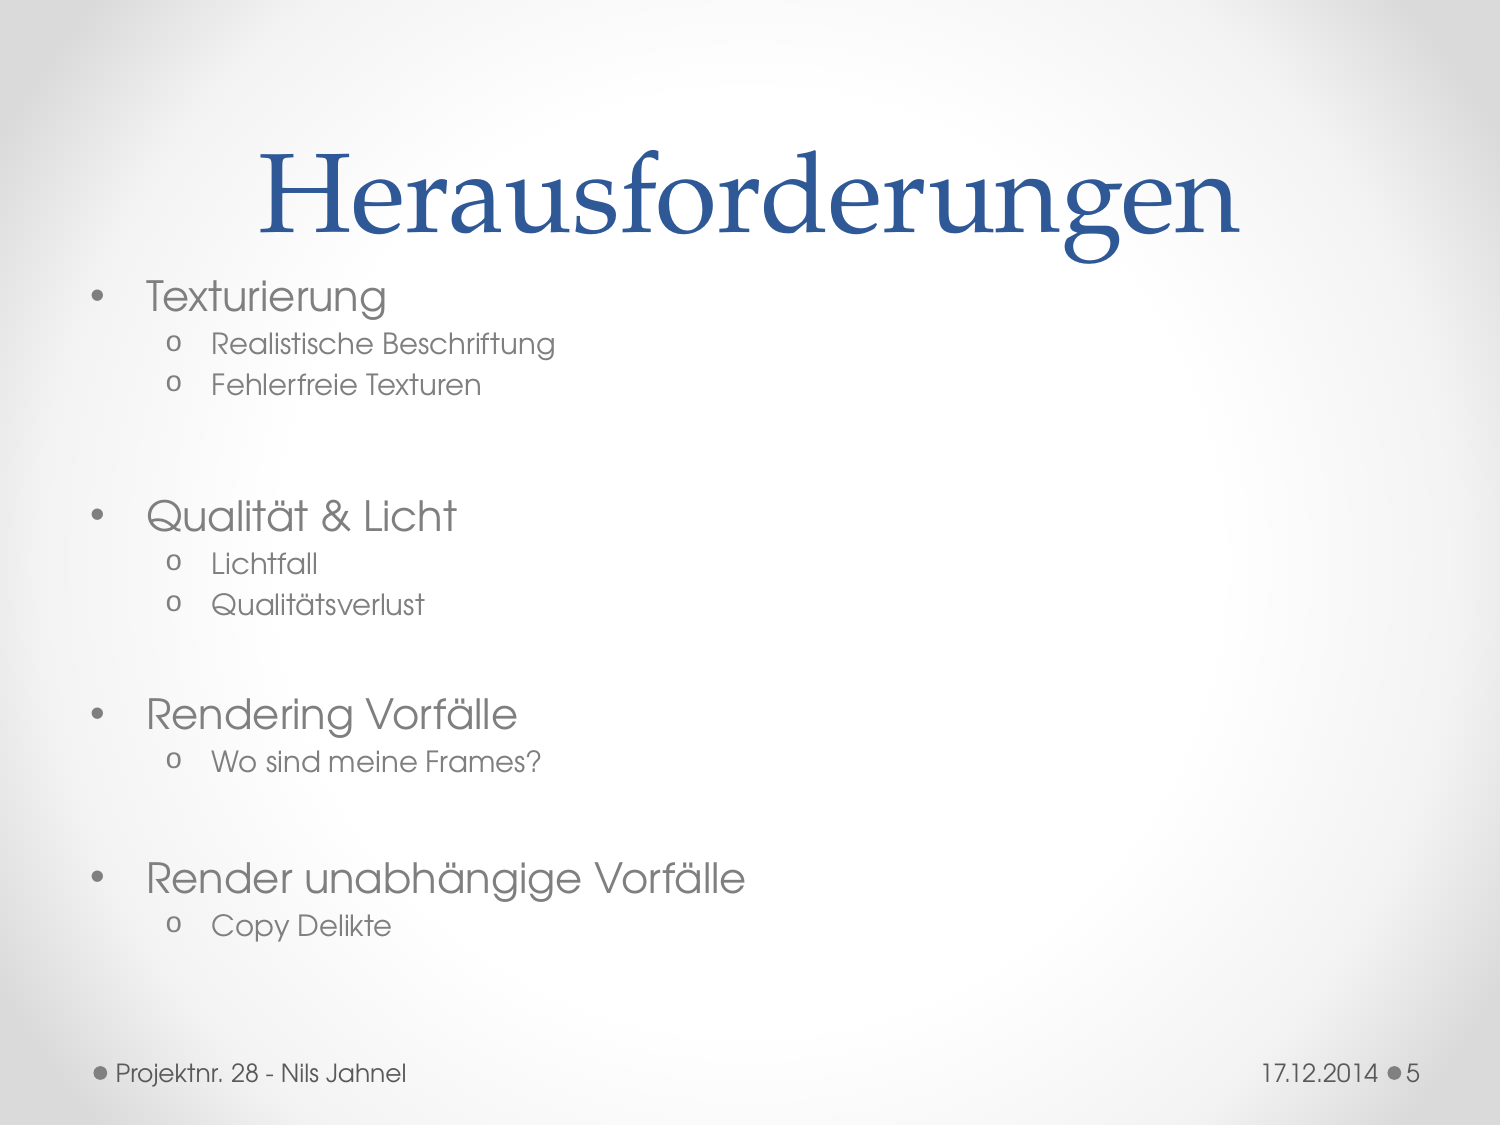

# Herausforderungen
Texturierung
Realistische Beschriftung
Fehlerfreie Texturen

Qualität & Licht
Lichtfall
Qualitätsverlust

Rendering Vorfälle
Wo sind meine Frames?

Render unabhängige Vorfälle
Copy Delikte

Projektnr. 28 - Nils Jahnel
17.12.2014
5